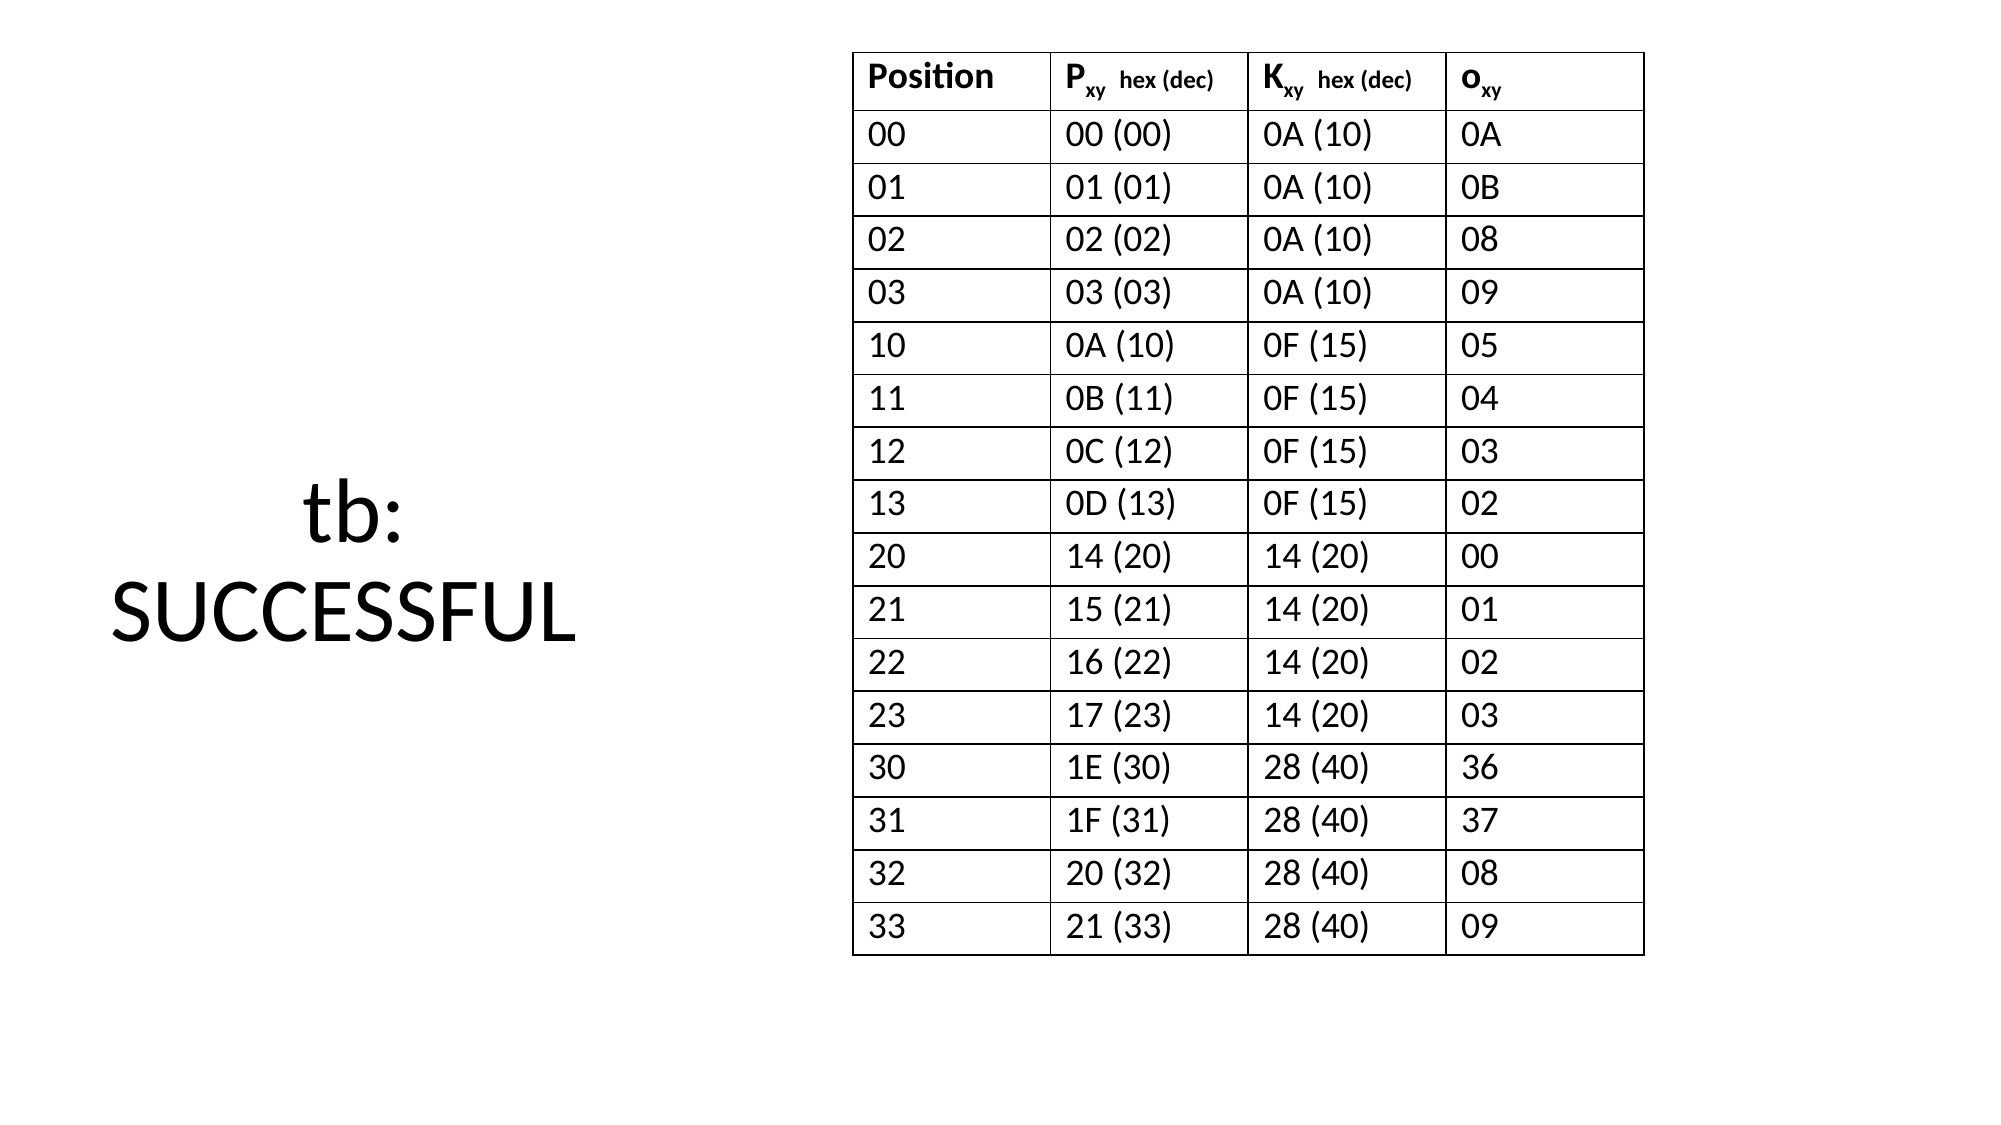

| Position | Pxy hex (dec) | Kxy hex (dec) | oxy |
| --- | --- | --- | --- |
| 00 | 00 (00) | 0A (10) | 0A |
| 01 | 01 (01) | 0A (10) | 0B |
| 02 | 02 (02) | 0A (10) | 08 |
| 03 | 03 (03) | 0A (10) | 09 |
| 10 | 0A (10) | 0F (15) | 05 |
| 11 | 0B (11) | 0F (15) | 04 |
| 12 | 0C (12) | 0F (15) | 03 |
| 13 | 0D (13) | 0F (15) | 02 |
| 20 | 14 (20) | 14 (20) | 00 |
| 21 | 15 (21) | 14 (20) | 01 |
| 22 | 16 (22) | 14 (20) | 02 |
| 23 | 17 (23) | 14 (20) | 03 |
| 30 | 1E (30) | 28 (40) | 36 |
| 31 | 1F (31) | 28 (40) | 37 |
| 32 | 20 (32) | 28 (40) | 08 |
| 33 | 21 (33) | 28 (40) | 09 |
# tb: SUCCESSFUL